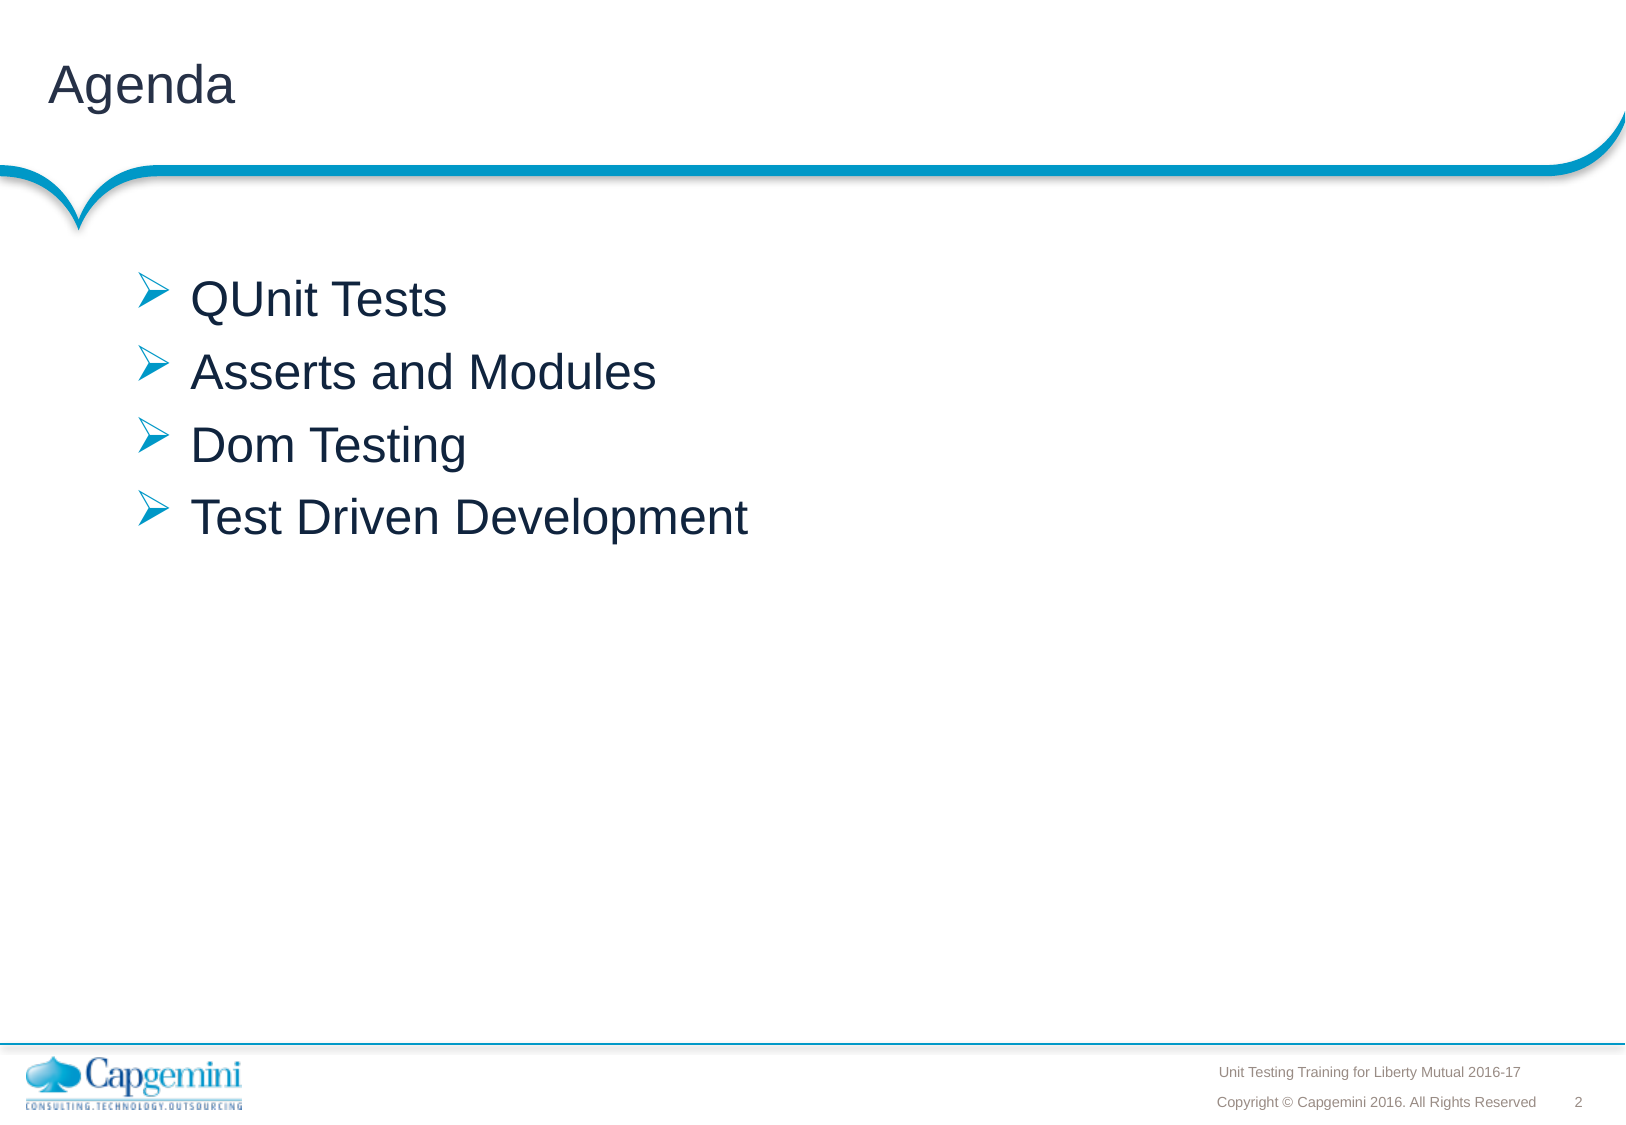

# Agenda

QUnit Tests
Asserts and Modules
Dom Testing
Test Driven Development